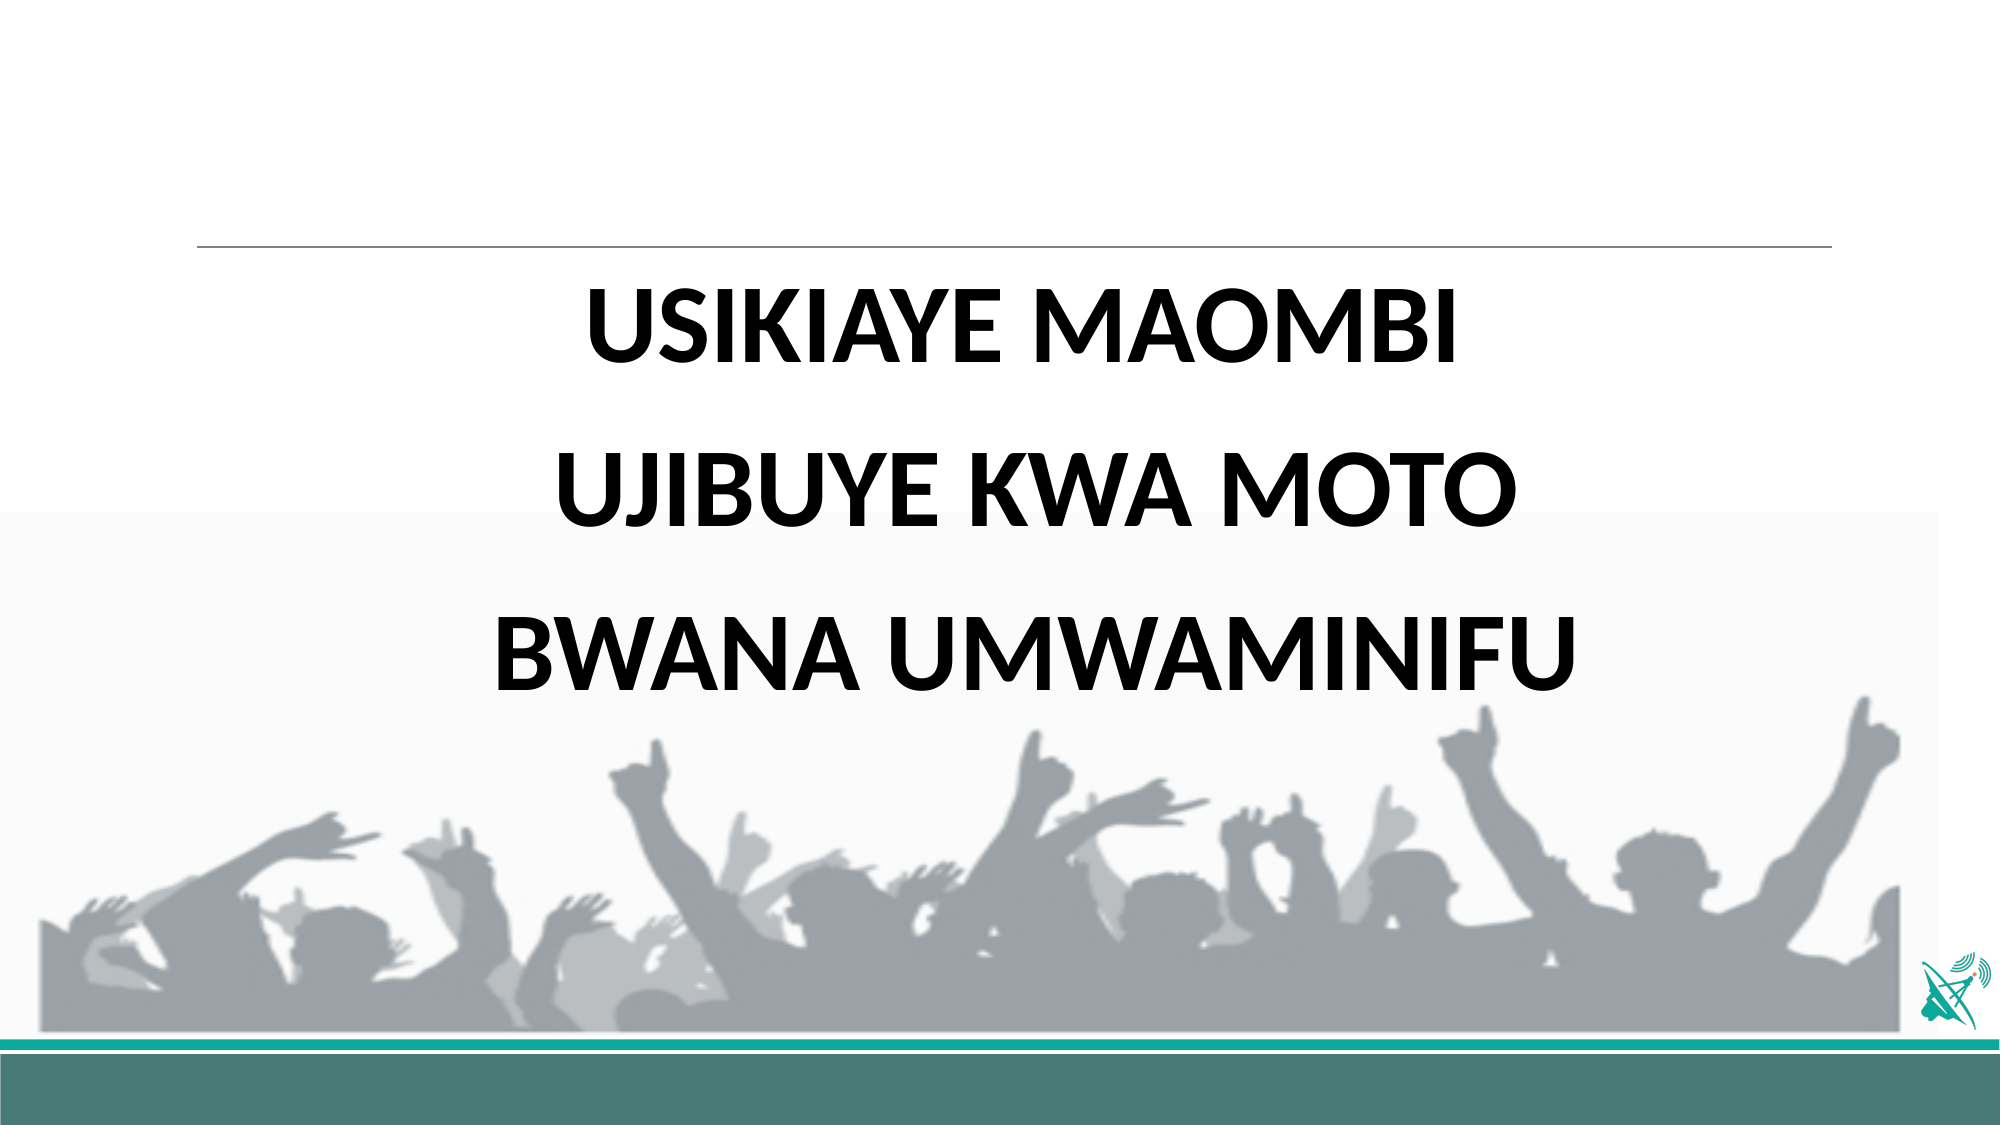

USIKIAYE MAOMBI
UJIBUYE KWA MOTO
BWANA UMWAMINIFU